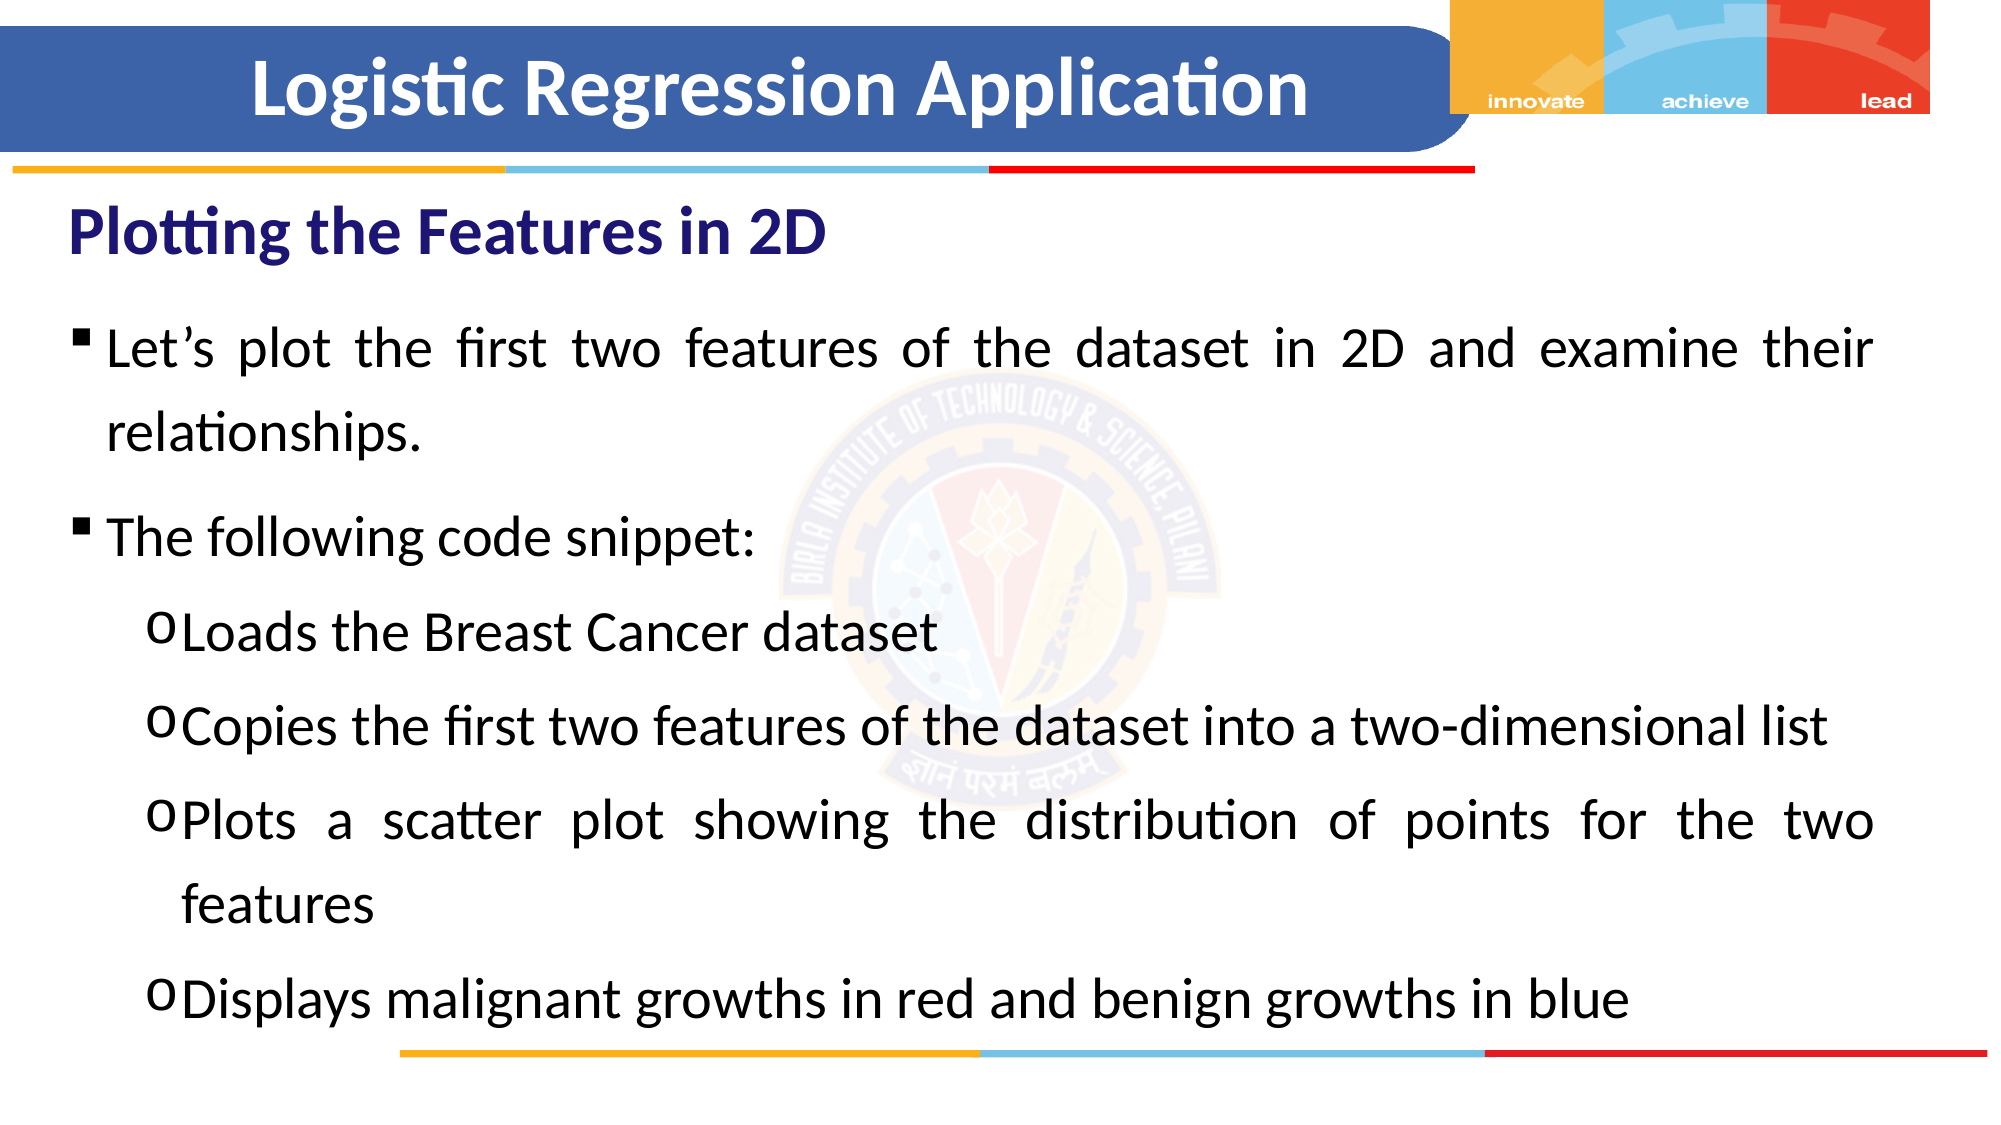

# Logistic Regression Application
Plotting the Features in 2D
Let’s plot the first two features of the dataset in 2D and examine their relationships.
The following code snippet:
Loads the Breast Cancer dataset
Copies the first two features of the dataset into a two-dimensional list
Plots a scatter plot showing the distribution of points for the two features
Displays malignant growths in red and benign growths in blue